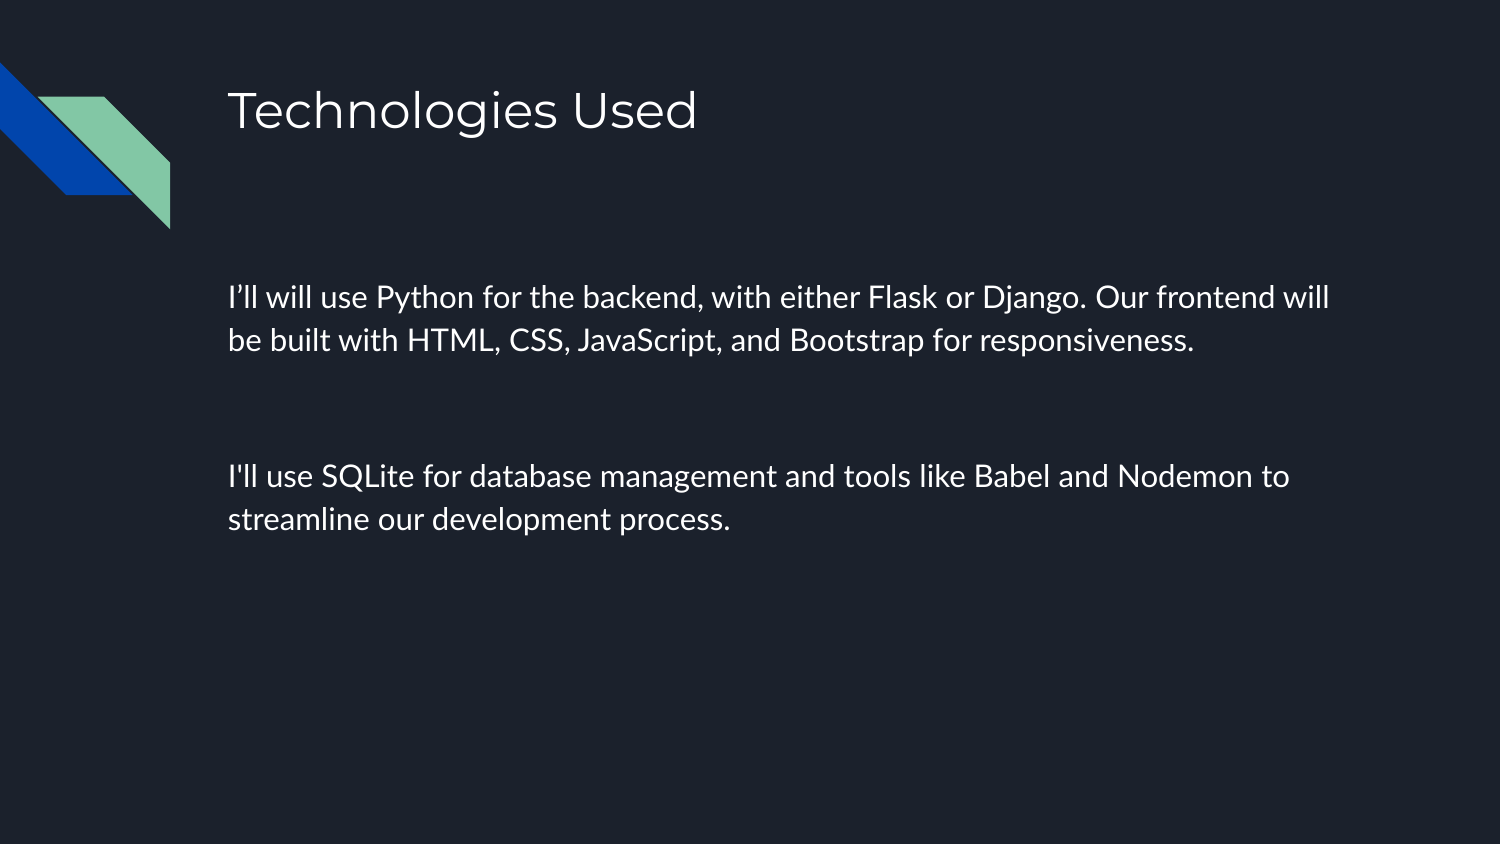

# Technologies Used
I’ll will use Python for the backend, with either Flask or Django. Our frontend will be built with HTML, CSS, JavaScript, and Bootstrap for responsiveness.

I'll use SQLite for database management and tools like Babel and Nodemon to streamline our development process.